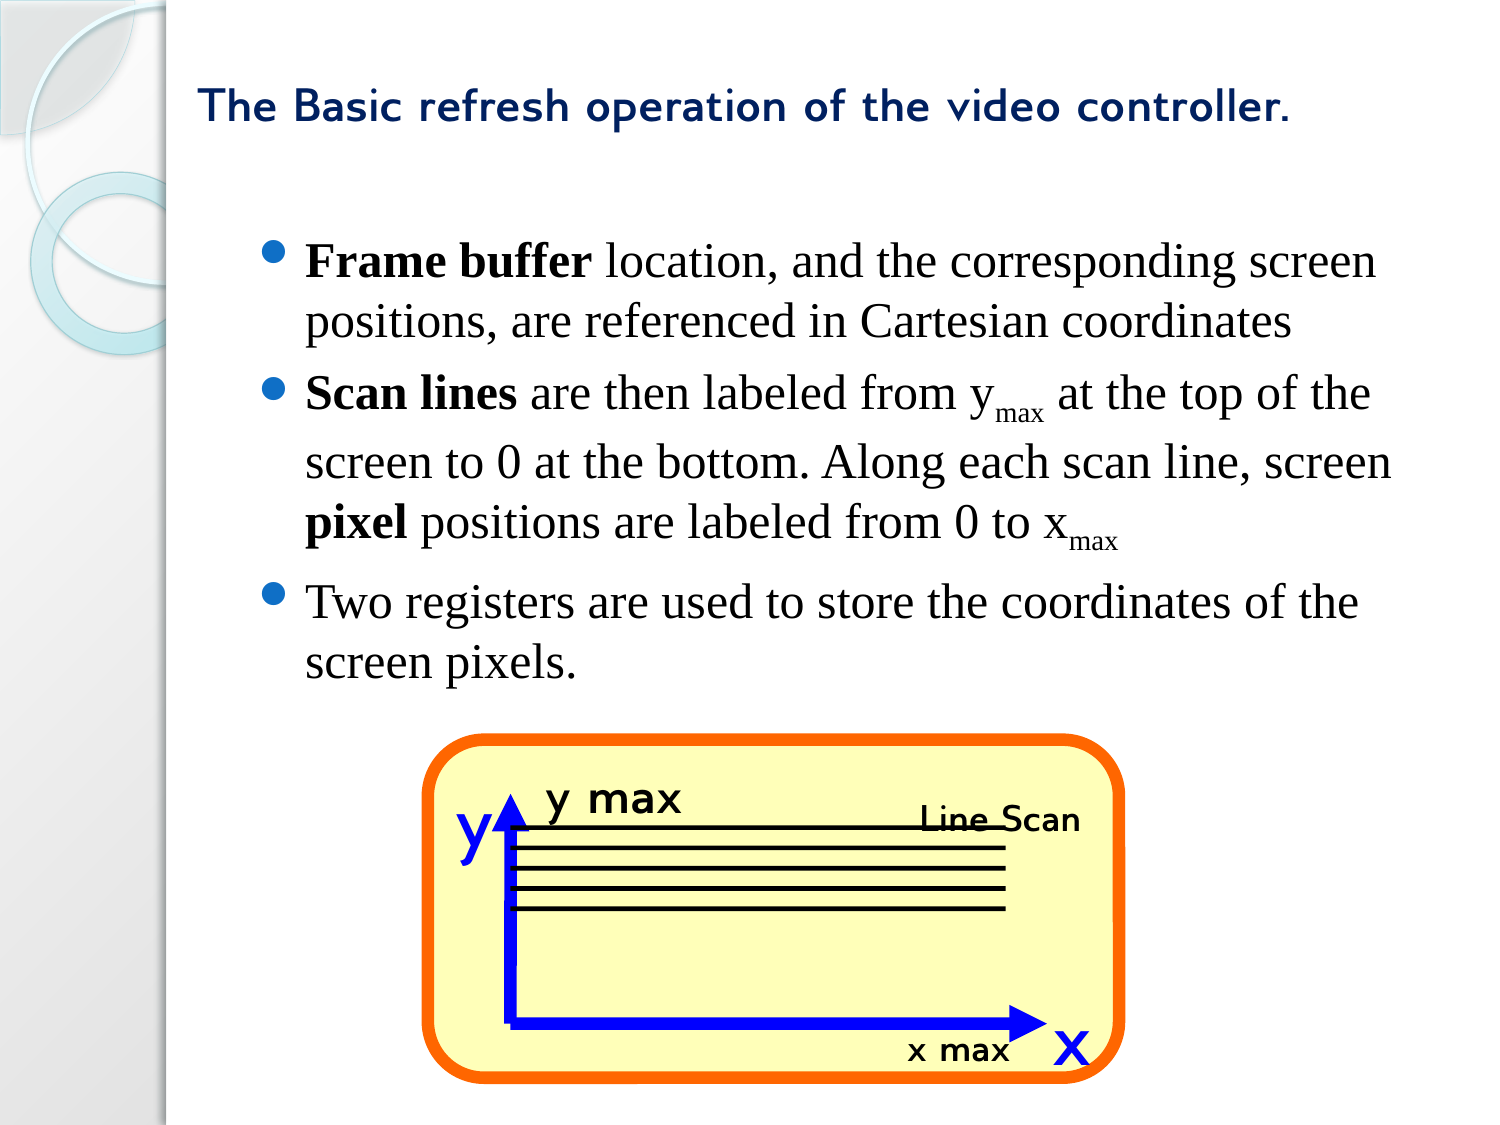

# The Basic refresh operation of the video controller.
Frame buffer location, and the corresponding screen positions, are referenced in Cartesian coordinates
Scan lines are then labeled from ymax at the top of the screen to 0 at the bottom. Along each scan line, screen pixel positions are labeled from 0 to xmax
Two registers are used to store the coordinates of the screen pixels.

y

x

y max
Line Scan

x max